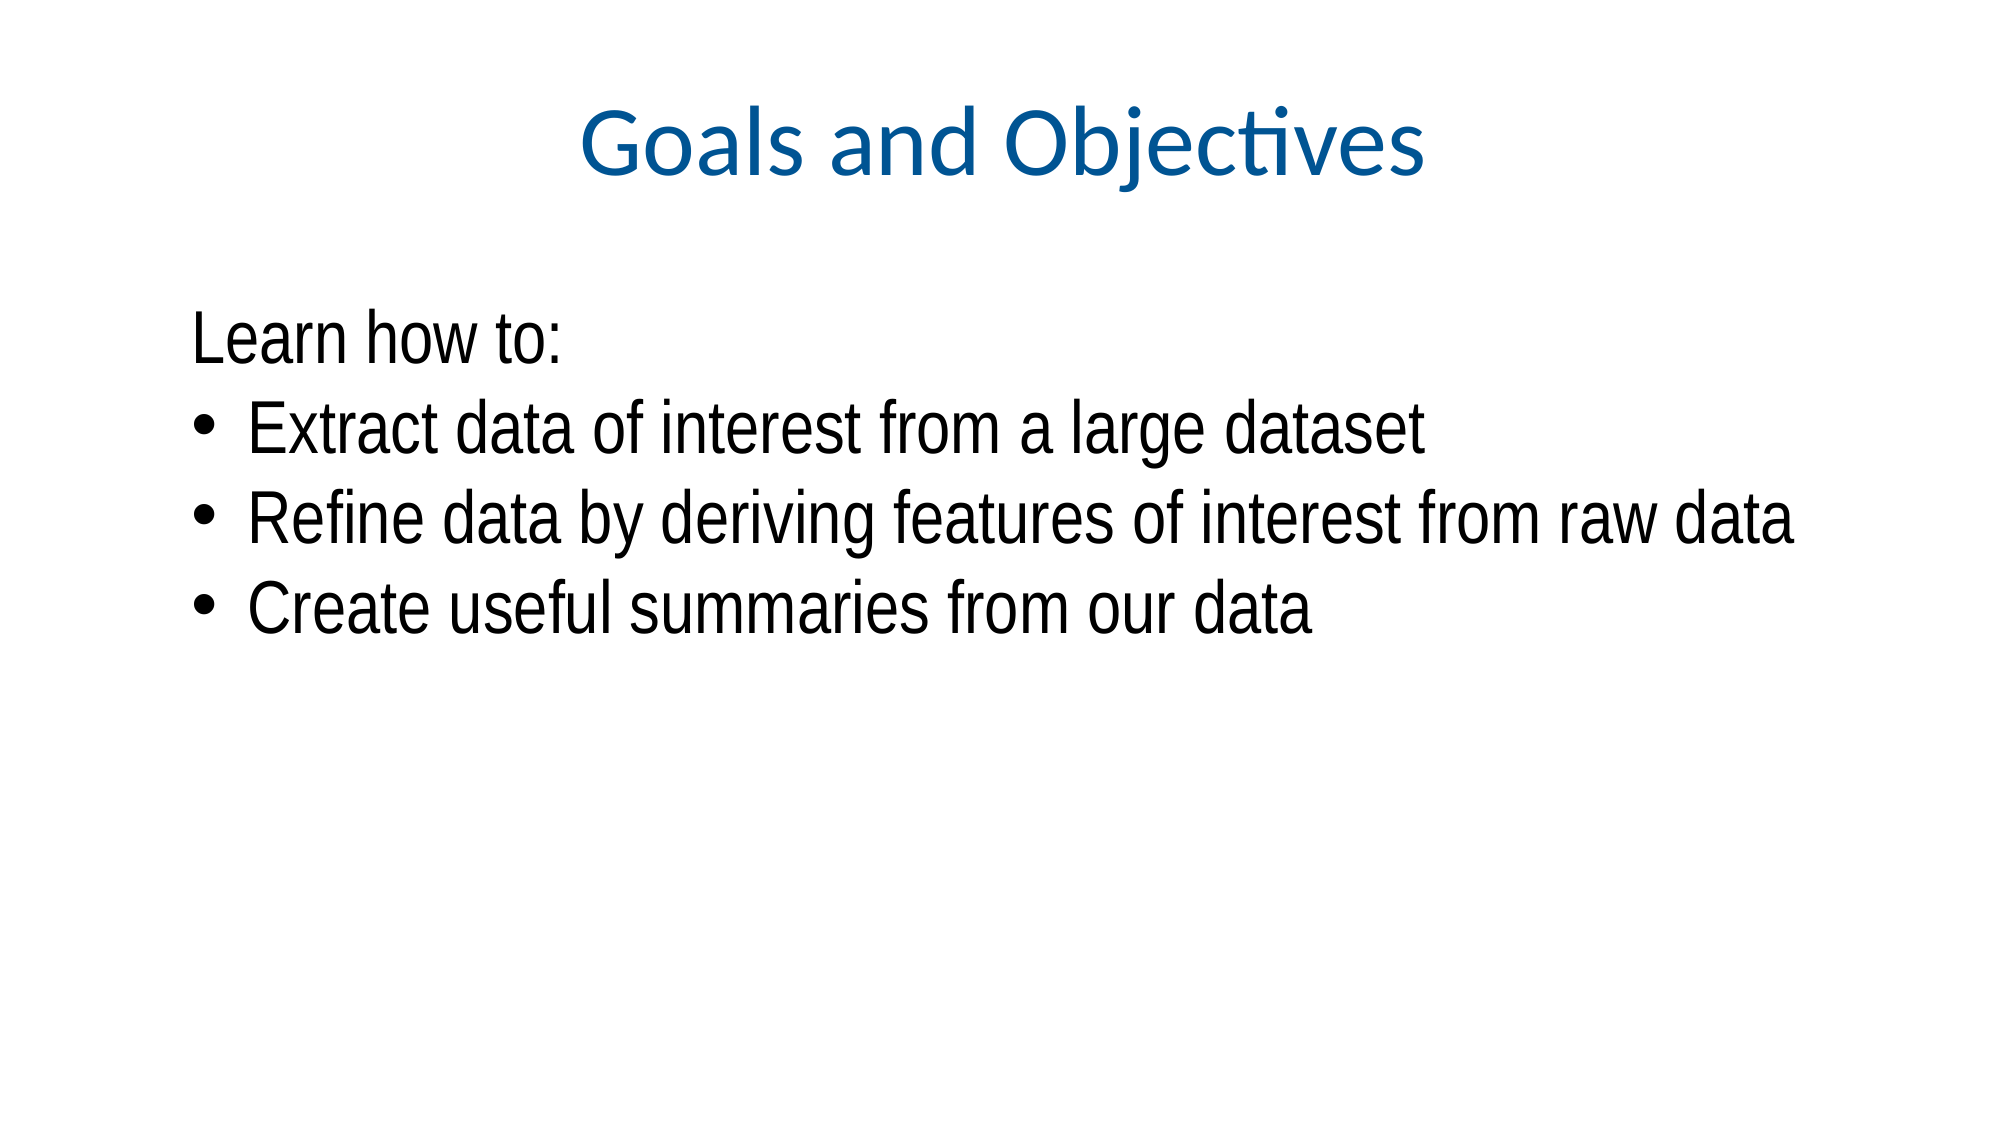

# Goals and Objectives
Learn how to:
Extract data of interest from a large dataset
Refine data by deriving features of interest from raw data
Create useful summaries from our data